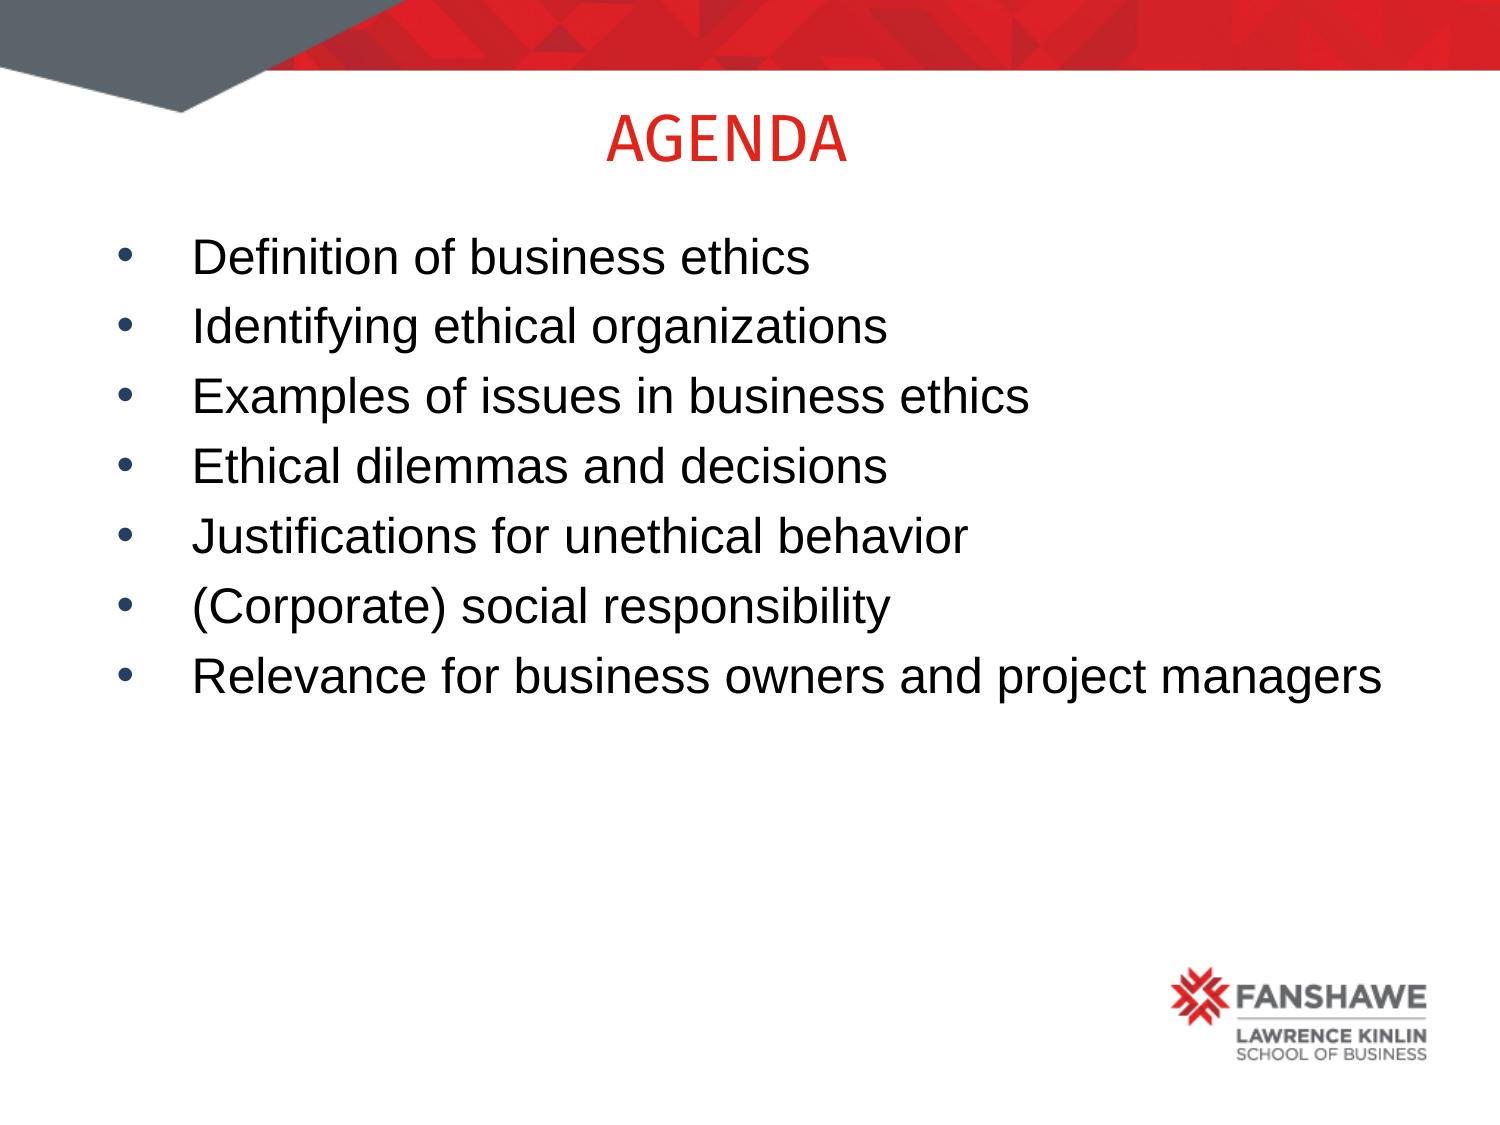

# Agenda
Definition of business ethics
Identifying ethical organizations
Examples of issues in business ethics
Ethical dilemmas and decisions
Justifications for unethical behavior
(Corporate) social responsibility
Relevance for business owners and project managers